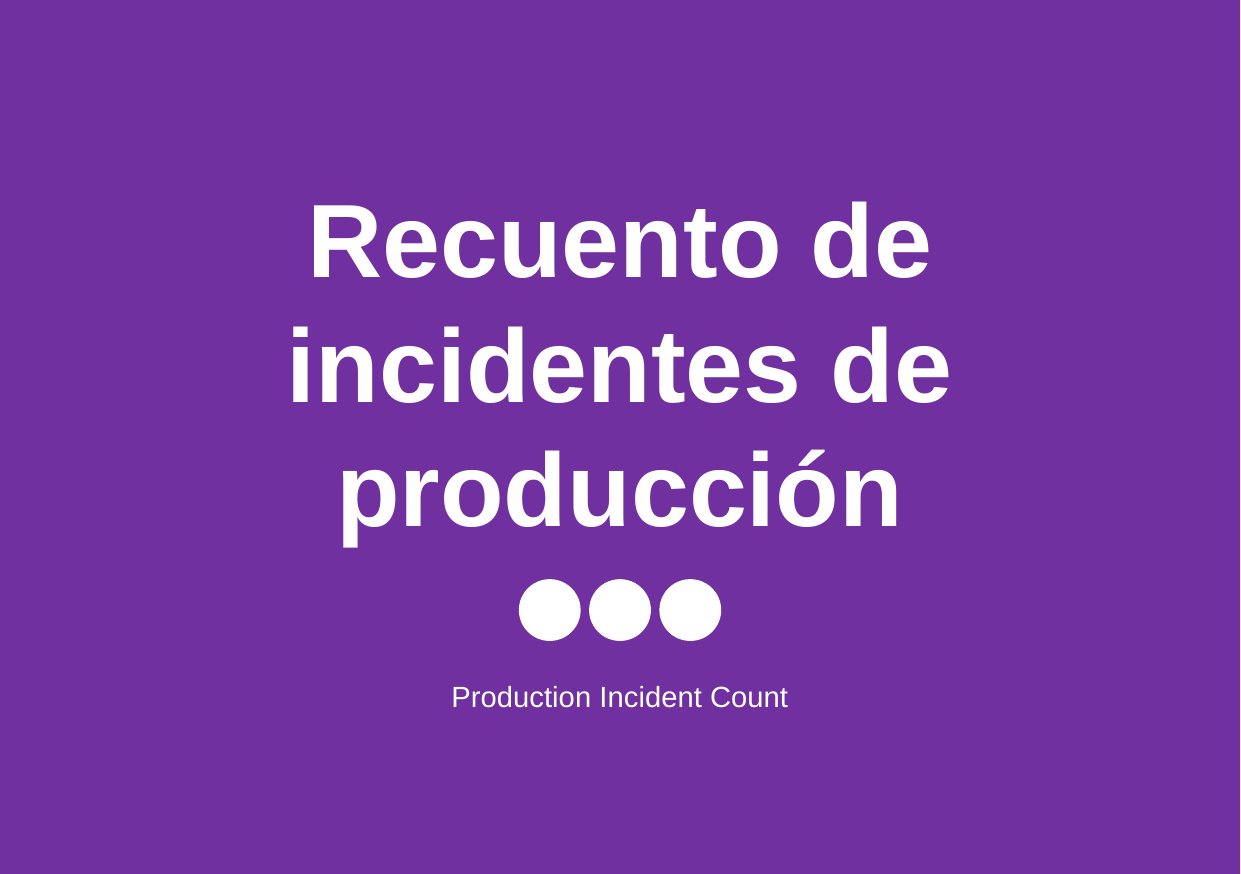

Recuento de incidentes de producción

Production Incident Count